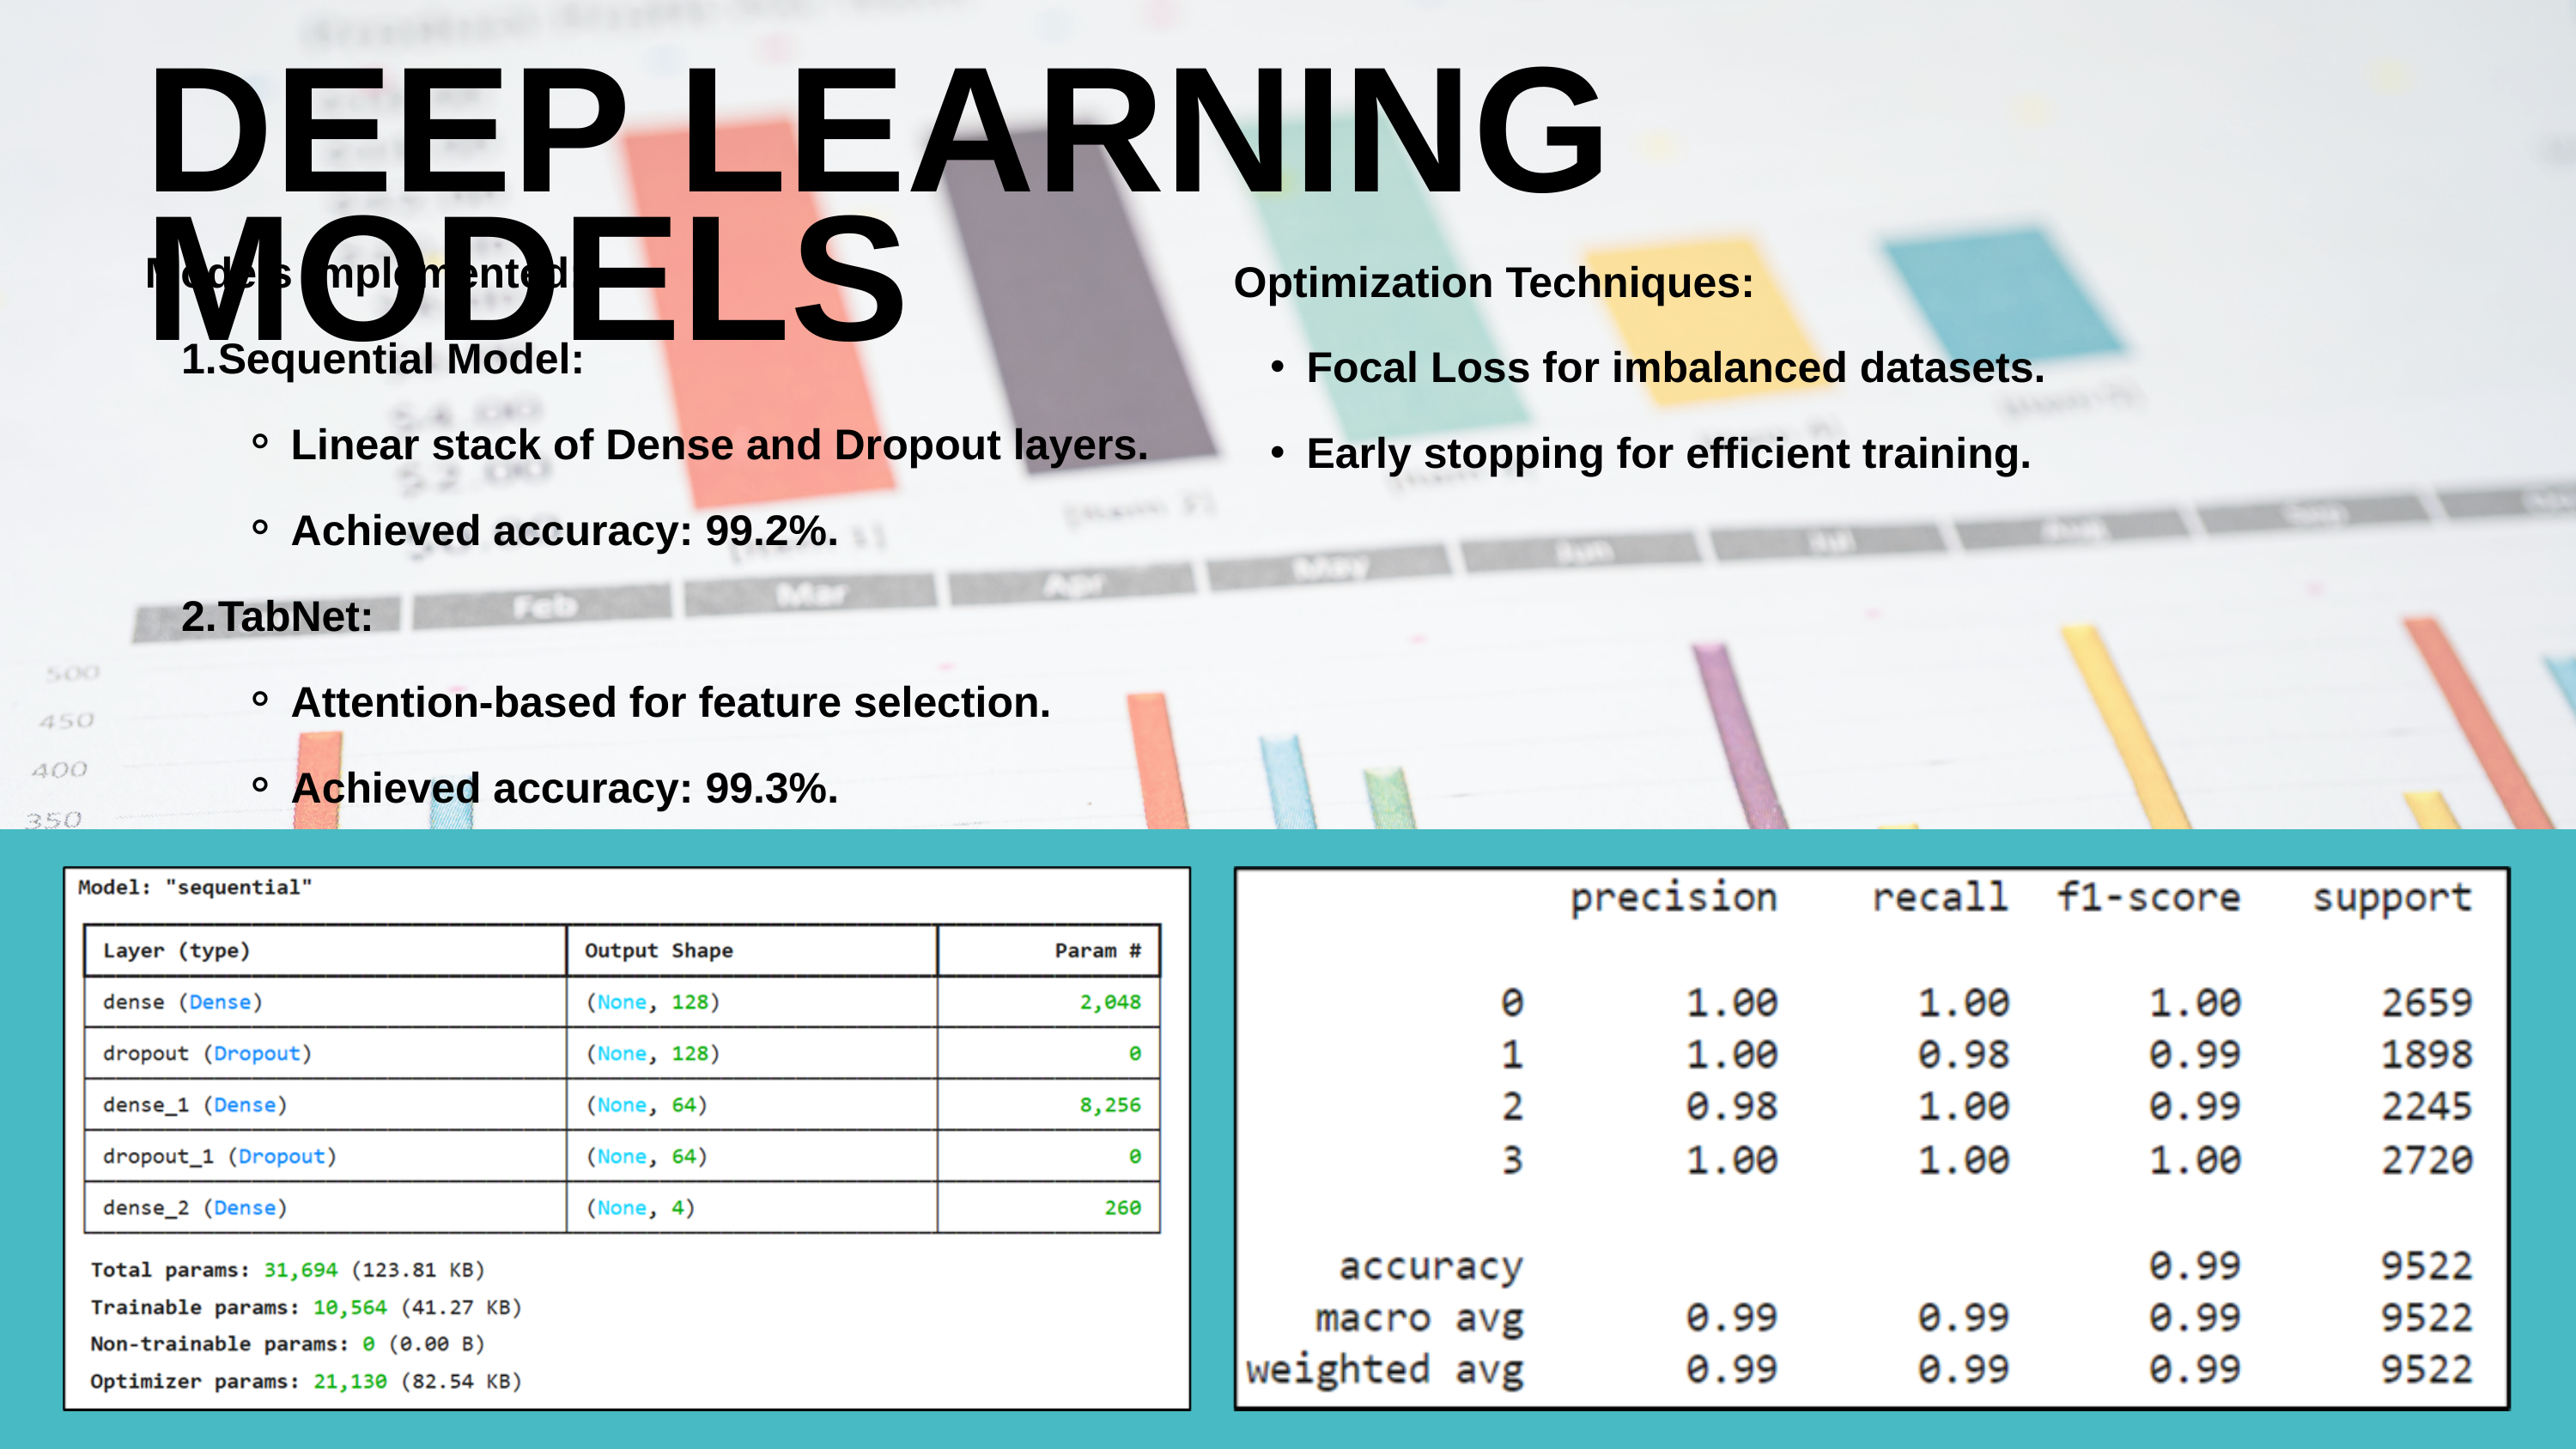

DEEP LEARNING MODELS
Models Implemented:
Sequential Model:
Linear stack of Dense and Dropout layers.
Achieved accuracy: 99.2%.
TabNet:
Attention-based for feature selection.
Achieved accuracy: 99.3%.

Optimization Techniques:
Focal Loss for imbalanced datasets.
Early stopping for efficient training.